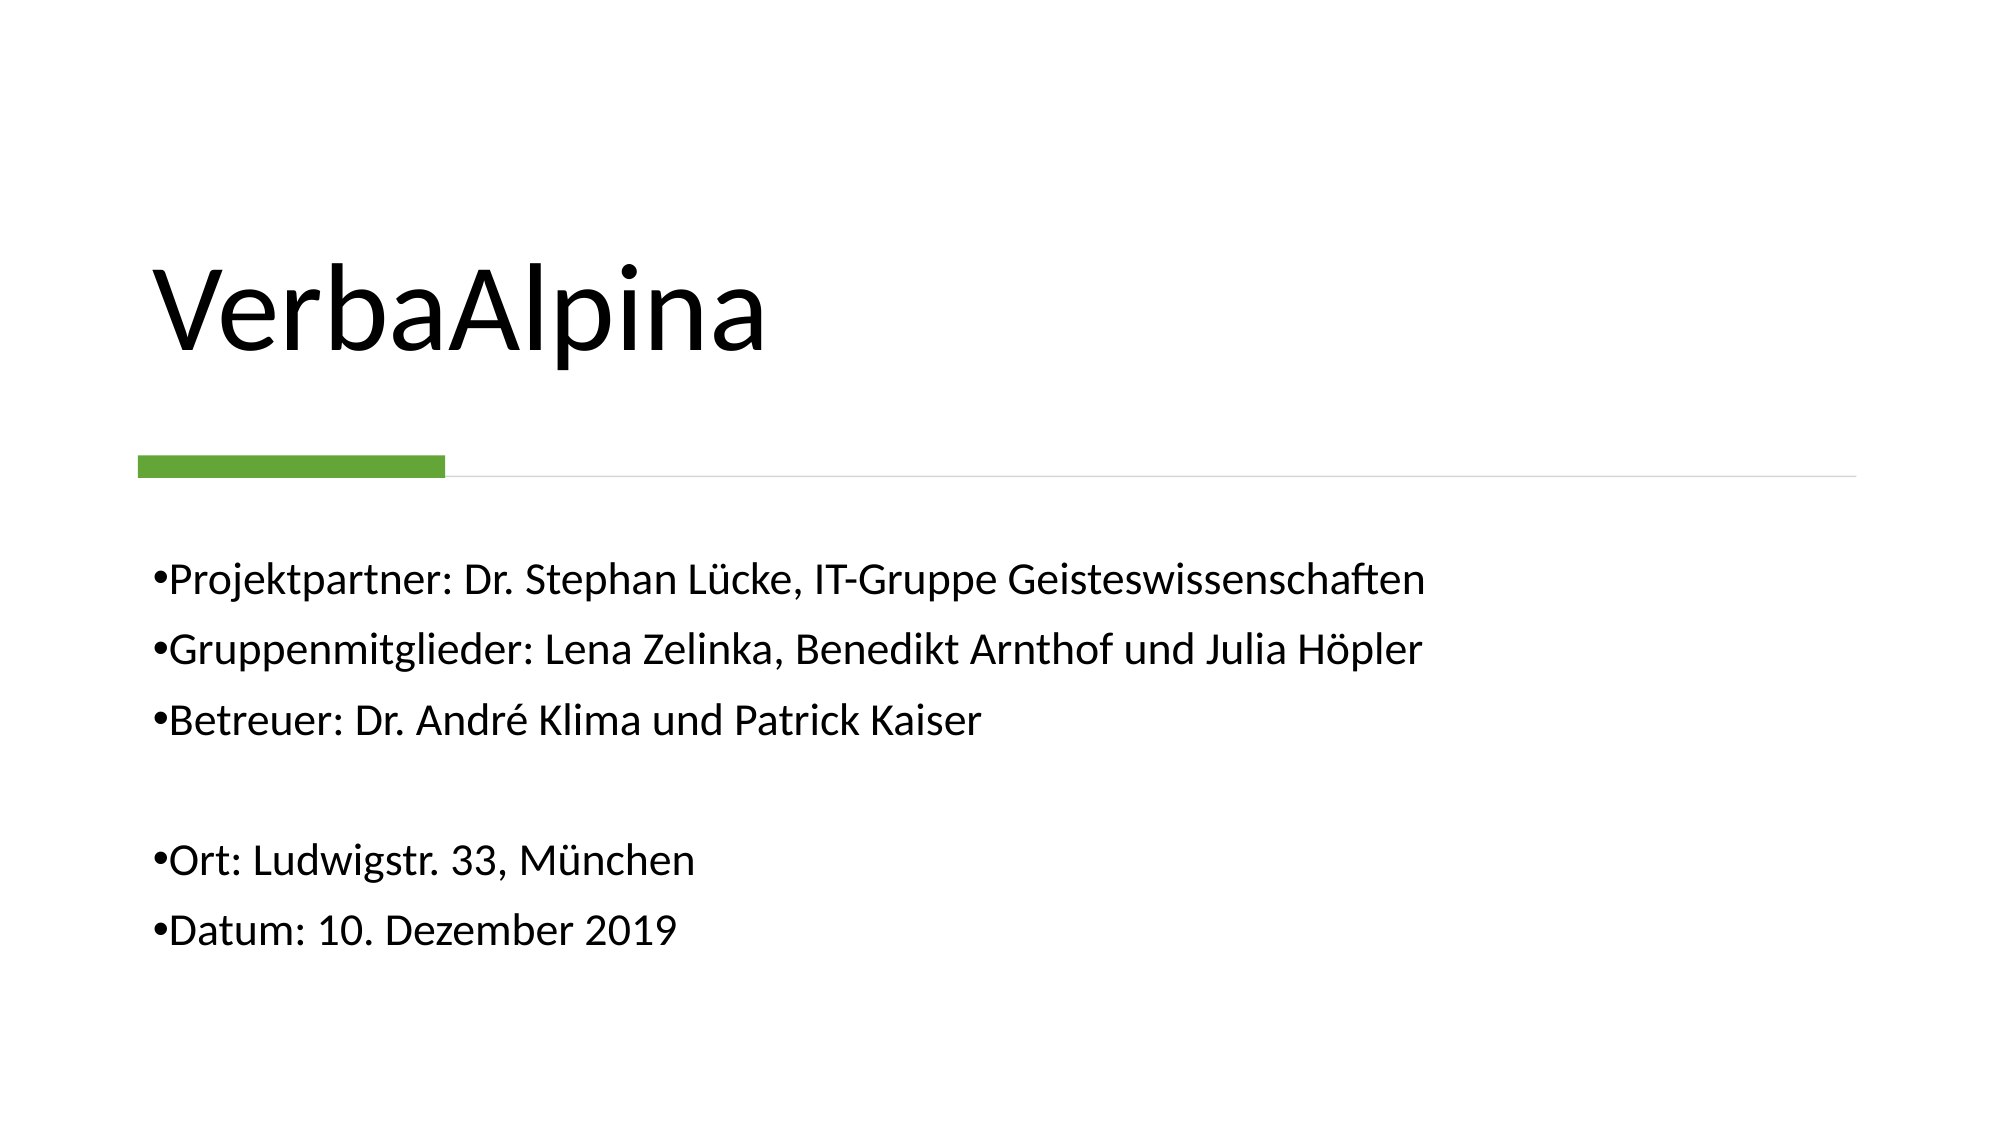

# VerbaAlpina

Projektpartner: Dr. Stephan Lücke, IT-Gruppe Geisteswissenschaften
Gruppenmitglieder: Lena Zelinka, Benedikt Arnthof und Julia Höpler
Betreuer: Dr. André Klima und Patrick Kaiser

Ort: Ludwigstr. 33, München
Datum: 10. Dezember 2019